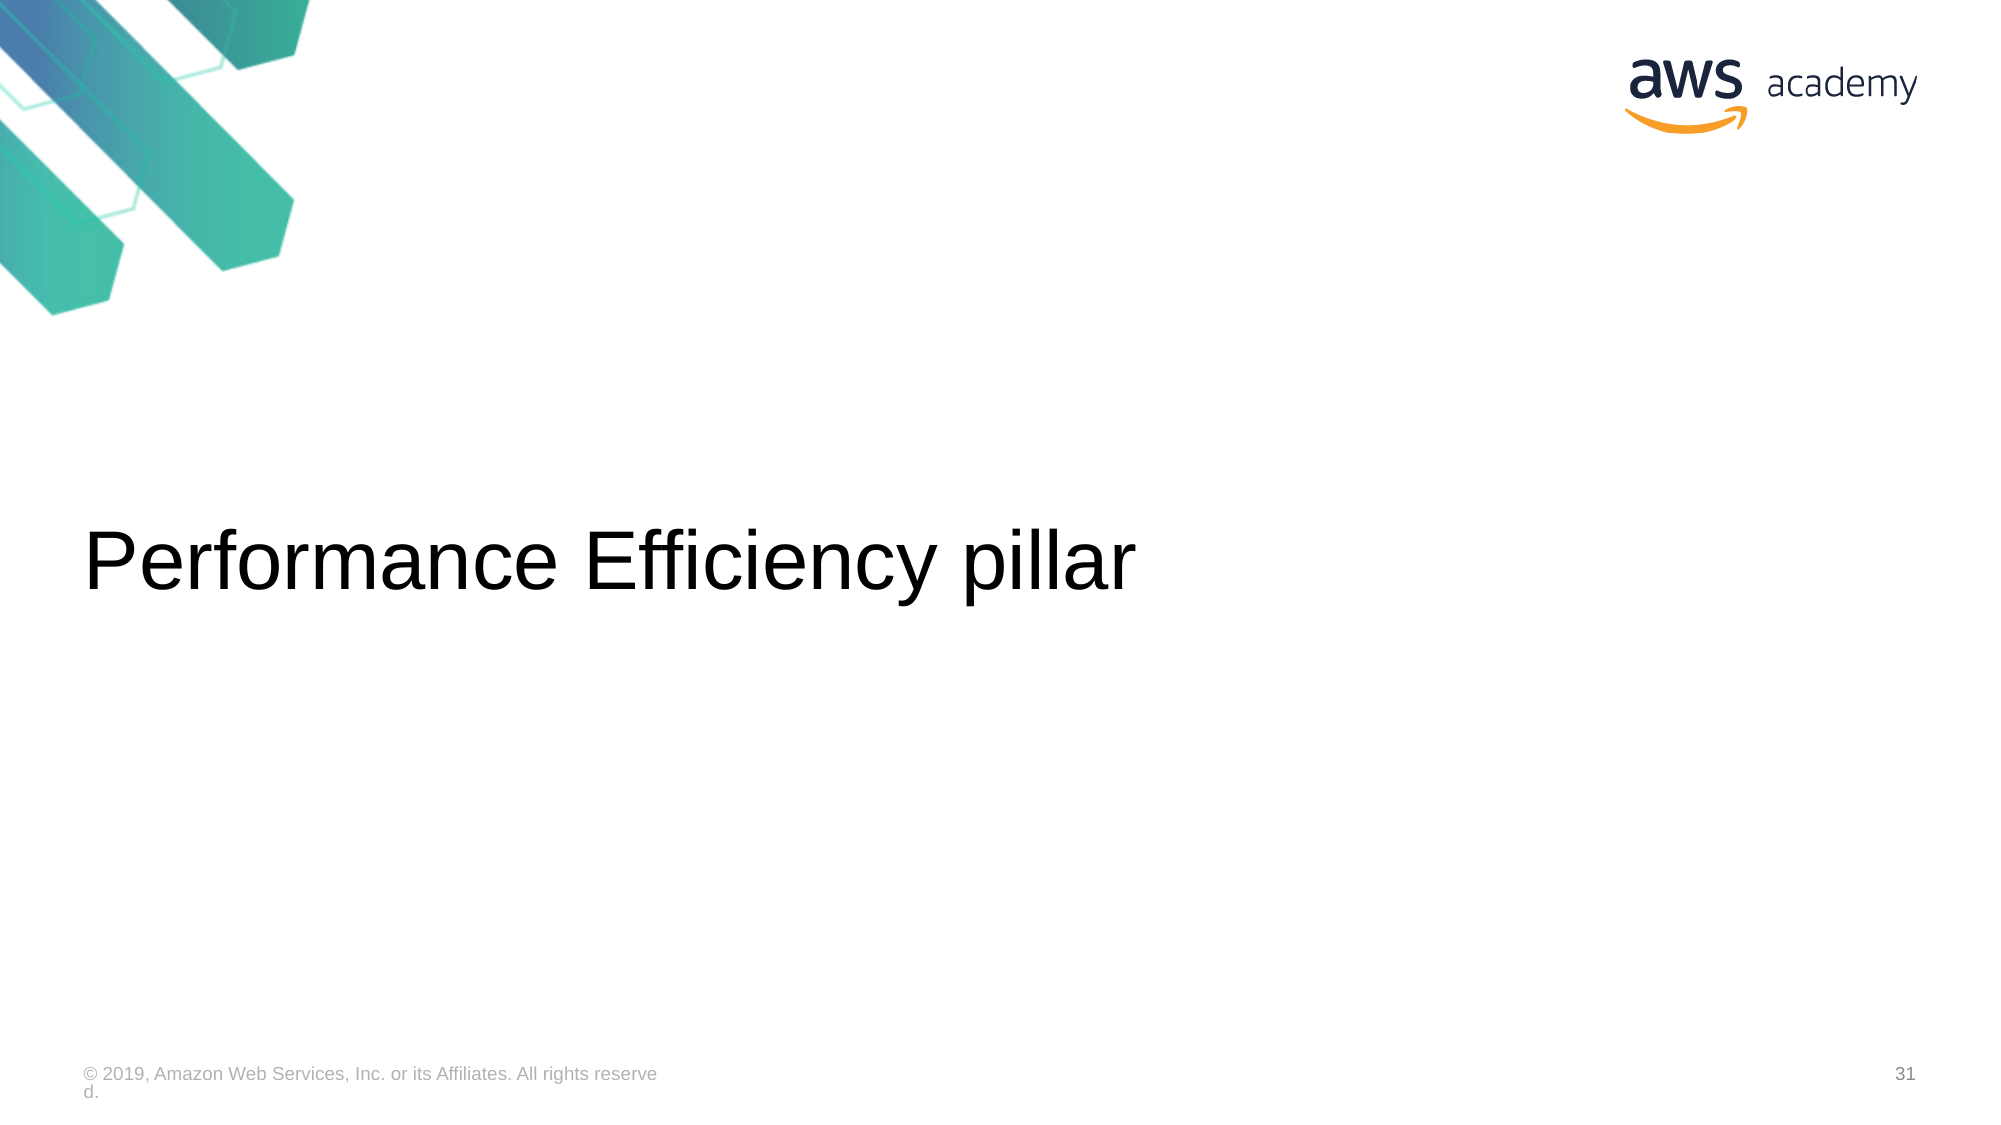

# Performance Efficiency pillar
© 2019, Amazon Web Services, Inc. or its Affiliates. All rights reserved.
31